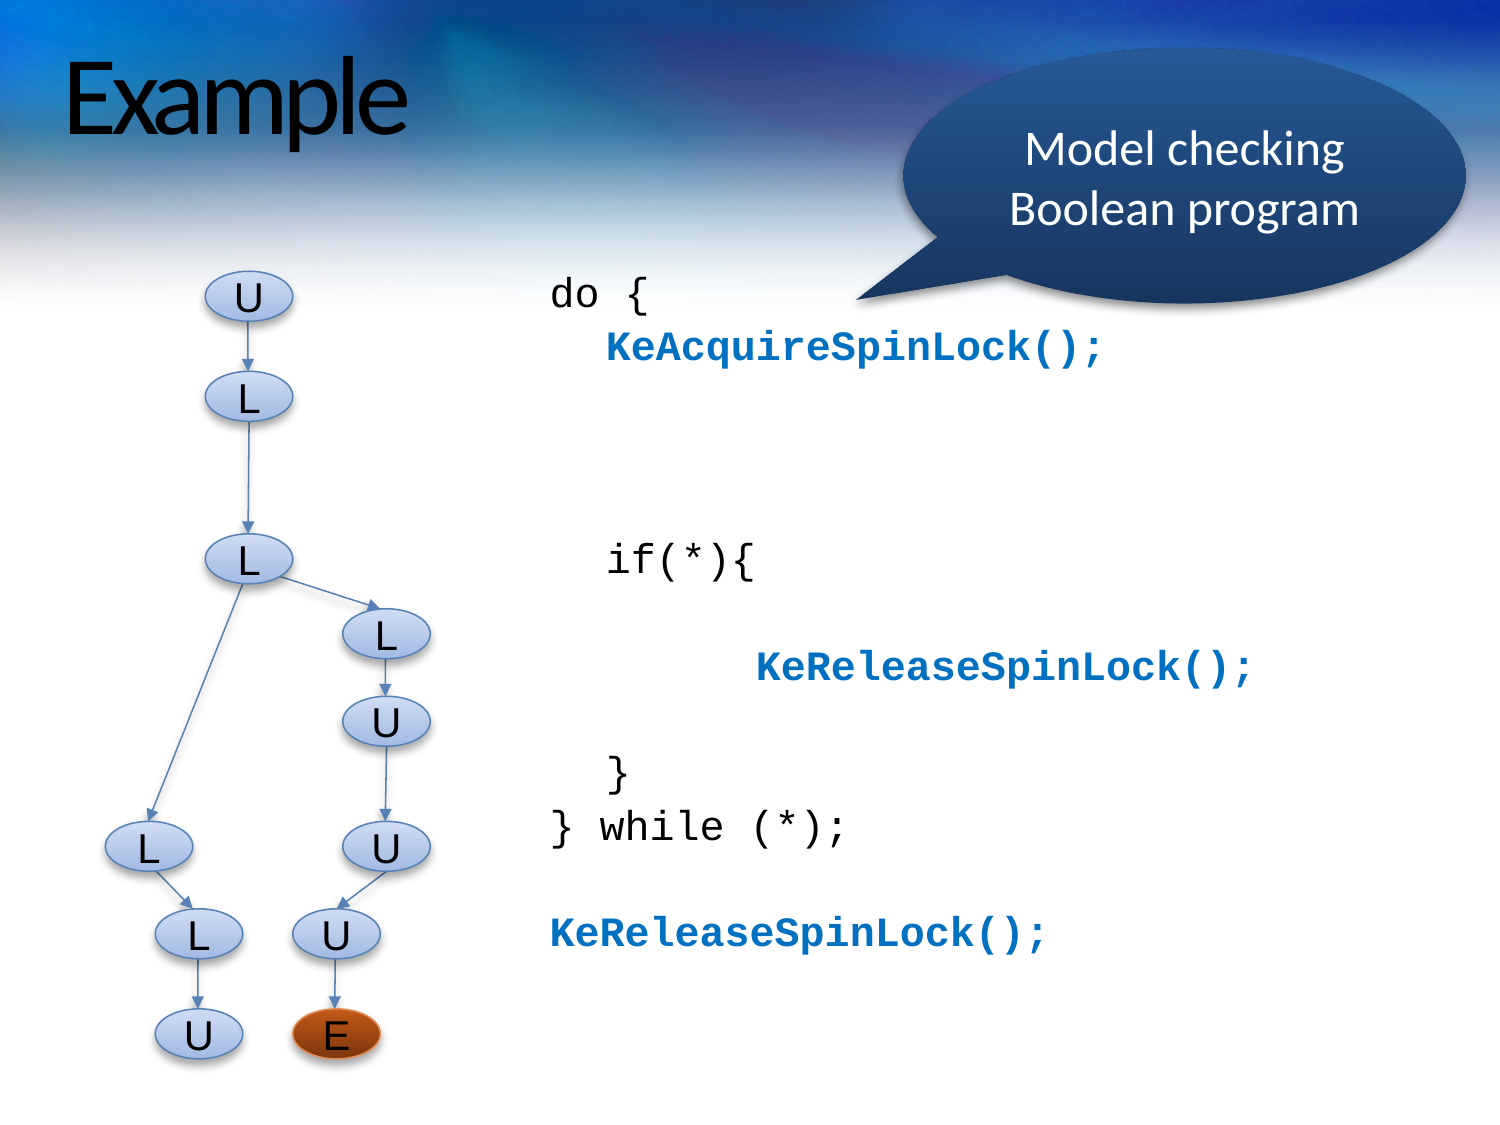

# Example
Model checking Boolean program
do {
	KeAcquireSpinLock();

	if(*){

		KeReleaseSpinLock();

	}
} while (*);

KeReleaseSpinLock();

U
L
L
L
U
L
U
L
U
U
E